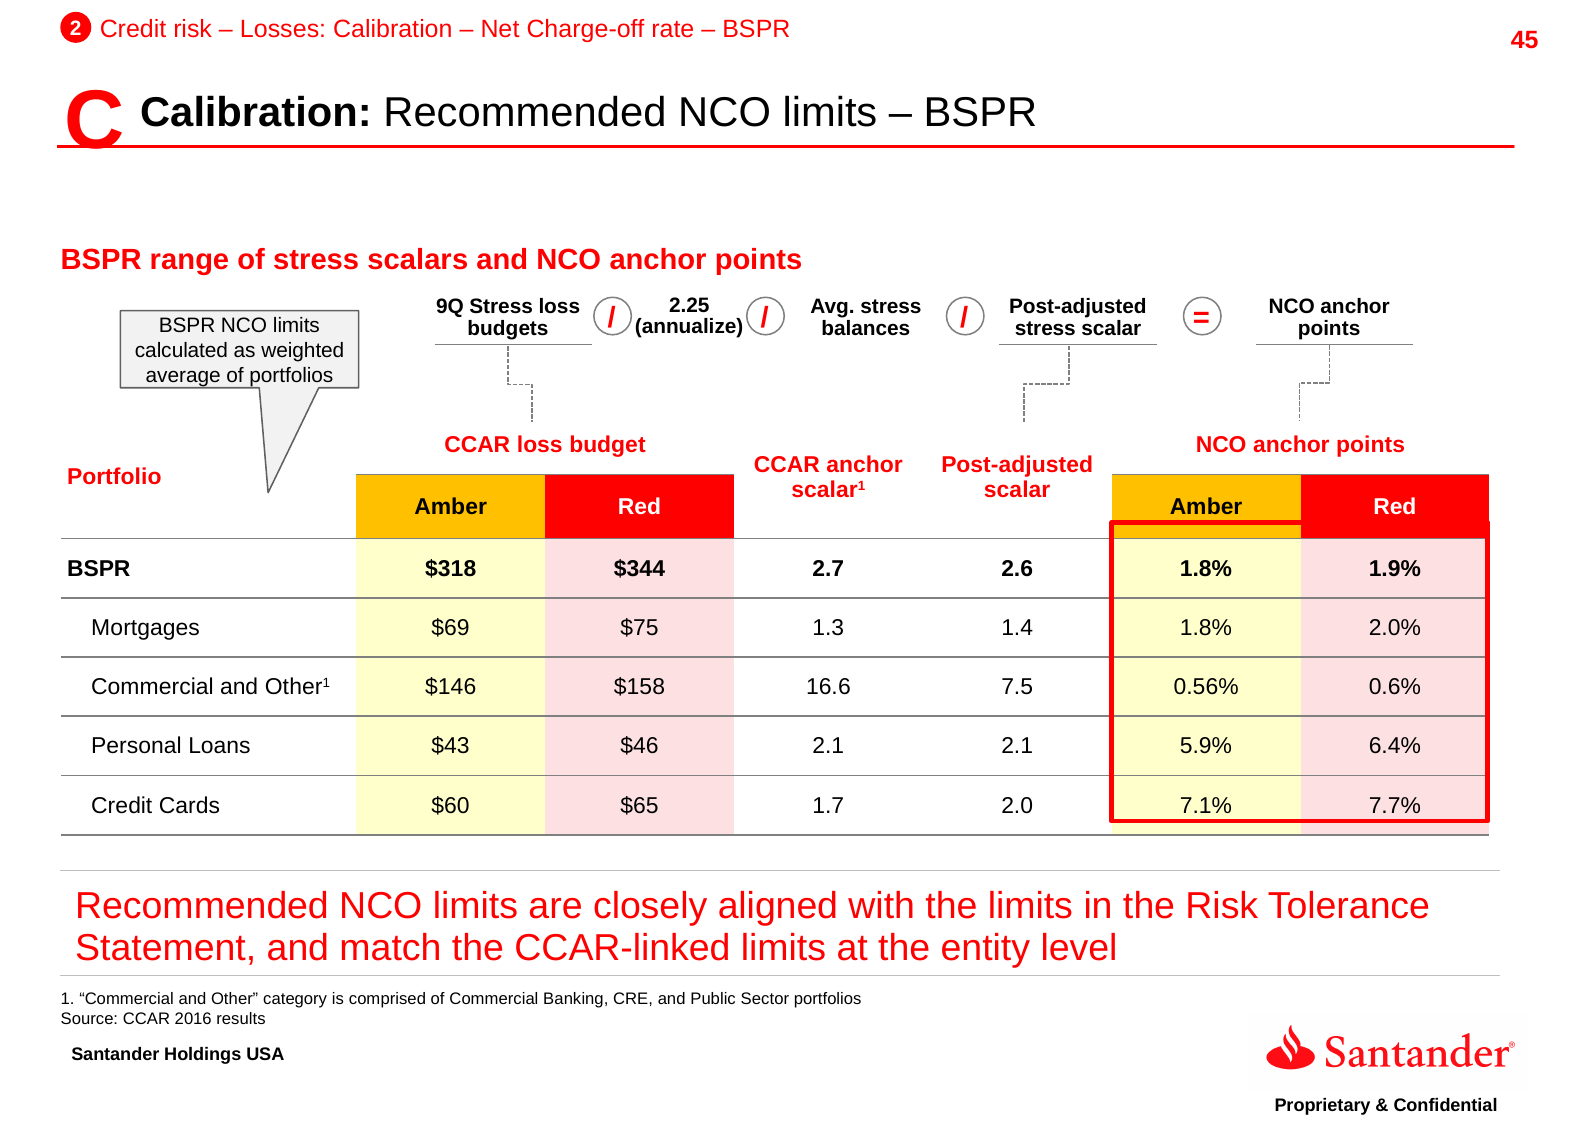

2
Credit risk – Losses: Calibration – Net Charge-off rate – BSPR
C
Calibration: Recommended NCO limits – BSPR
BSPR range of stress scalars and NCO anchor points
2.25
(annualize)
9Q Stress loss budgets
Avg. stress balances
Post-adjusted stress scalar
NCO anchor points
/

/

/

=

BSPR NCO limits calculated as weighted average of portfolios
| Portfolio | CCAR loss budget |  | CCAR anchor scalar1 | Post-adjusted scalar | NCO anchor points |  |
| --- | --- | --- | --- | --- | --- | --- |
|  | Amber | Red |  |  | Amber | Red |
| BSPR | $318 | $344 | 2.7 | 2.6 | 1.8% | 1.9% |
| Mortgages | $69 | $75 | 1.3 | 1.4 | 1.8% | 2.0% |
| Commercial and Other1 | $146 | $158 | 16.6 | 7.5 | 0.56% | 0.6% |
| Personal Loans | $43 | $46 | 2.1 | 2.1 | 5.9% | 6.4% |
| Credit Cards | $60 | $65 | 1.7 | 2.0 | 7.1% | 7.7% |

| Recommended NCO limits are closely aligned with the limits in the Risk Tolerance Statement, and match the CCAR-linked limits at the entity level |
| --- |
“Commercial and Other” category is comprised of Commercial Banking, CRE, and Public Sector portfolios
Source: CCAR 2016 results